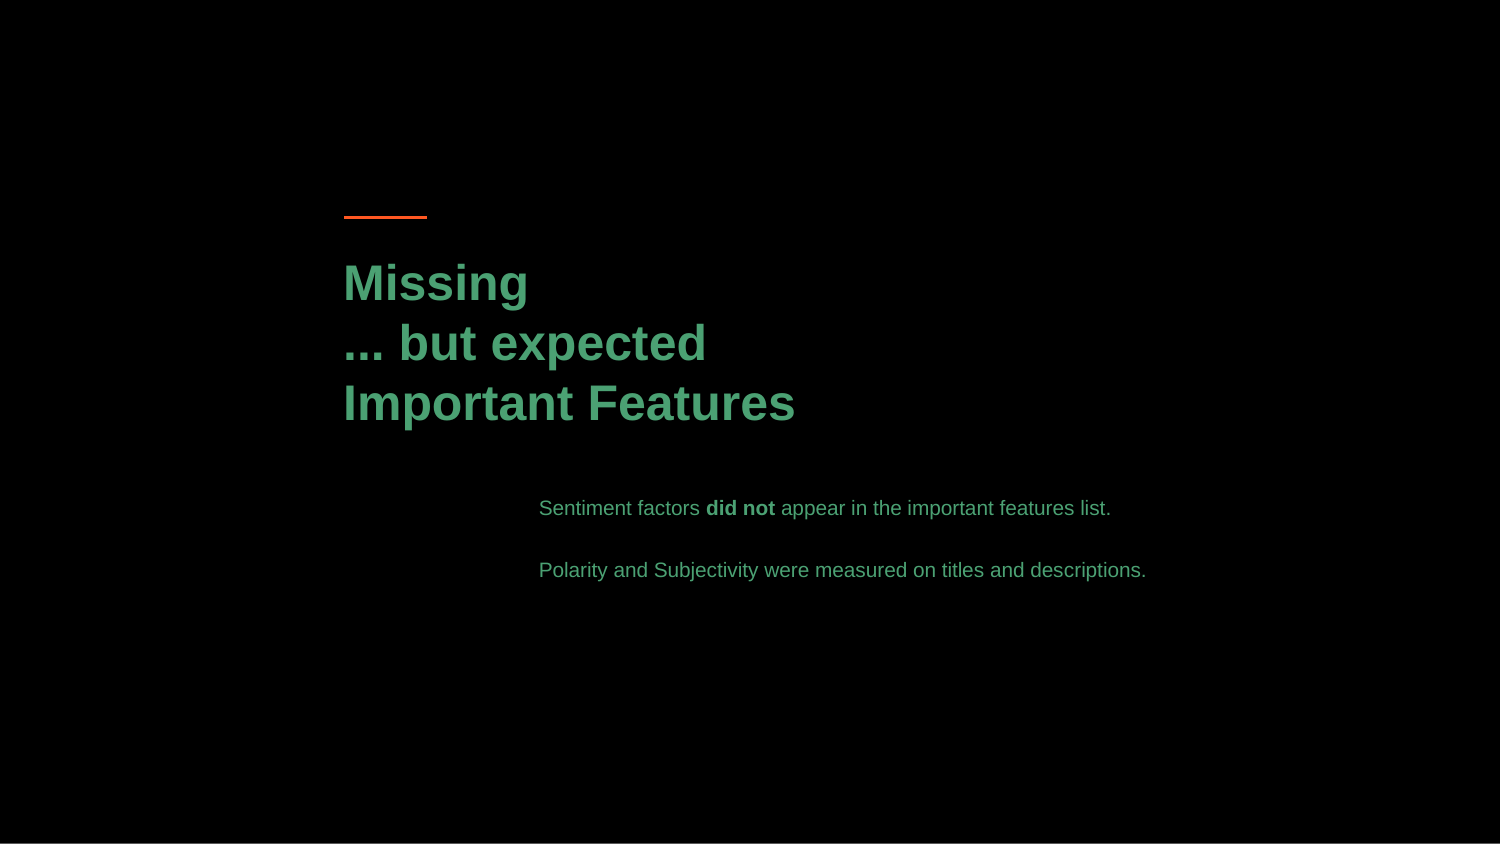

# Missing
... but expected
Important Features
Sentiment factors did not appear in the important features list.
Polarity and Subjectivity were measured on titles and descriptions.